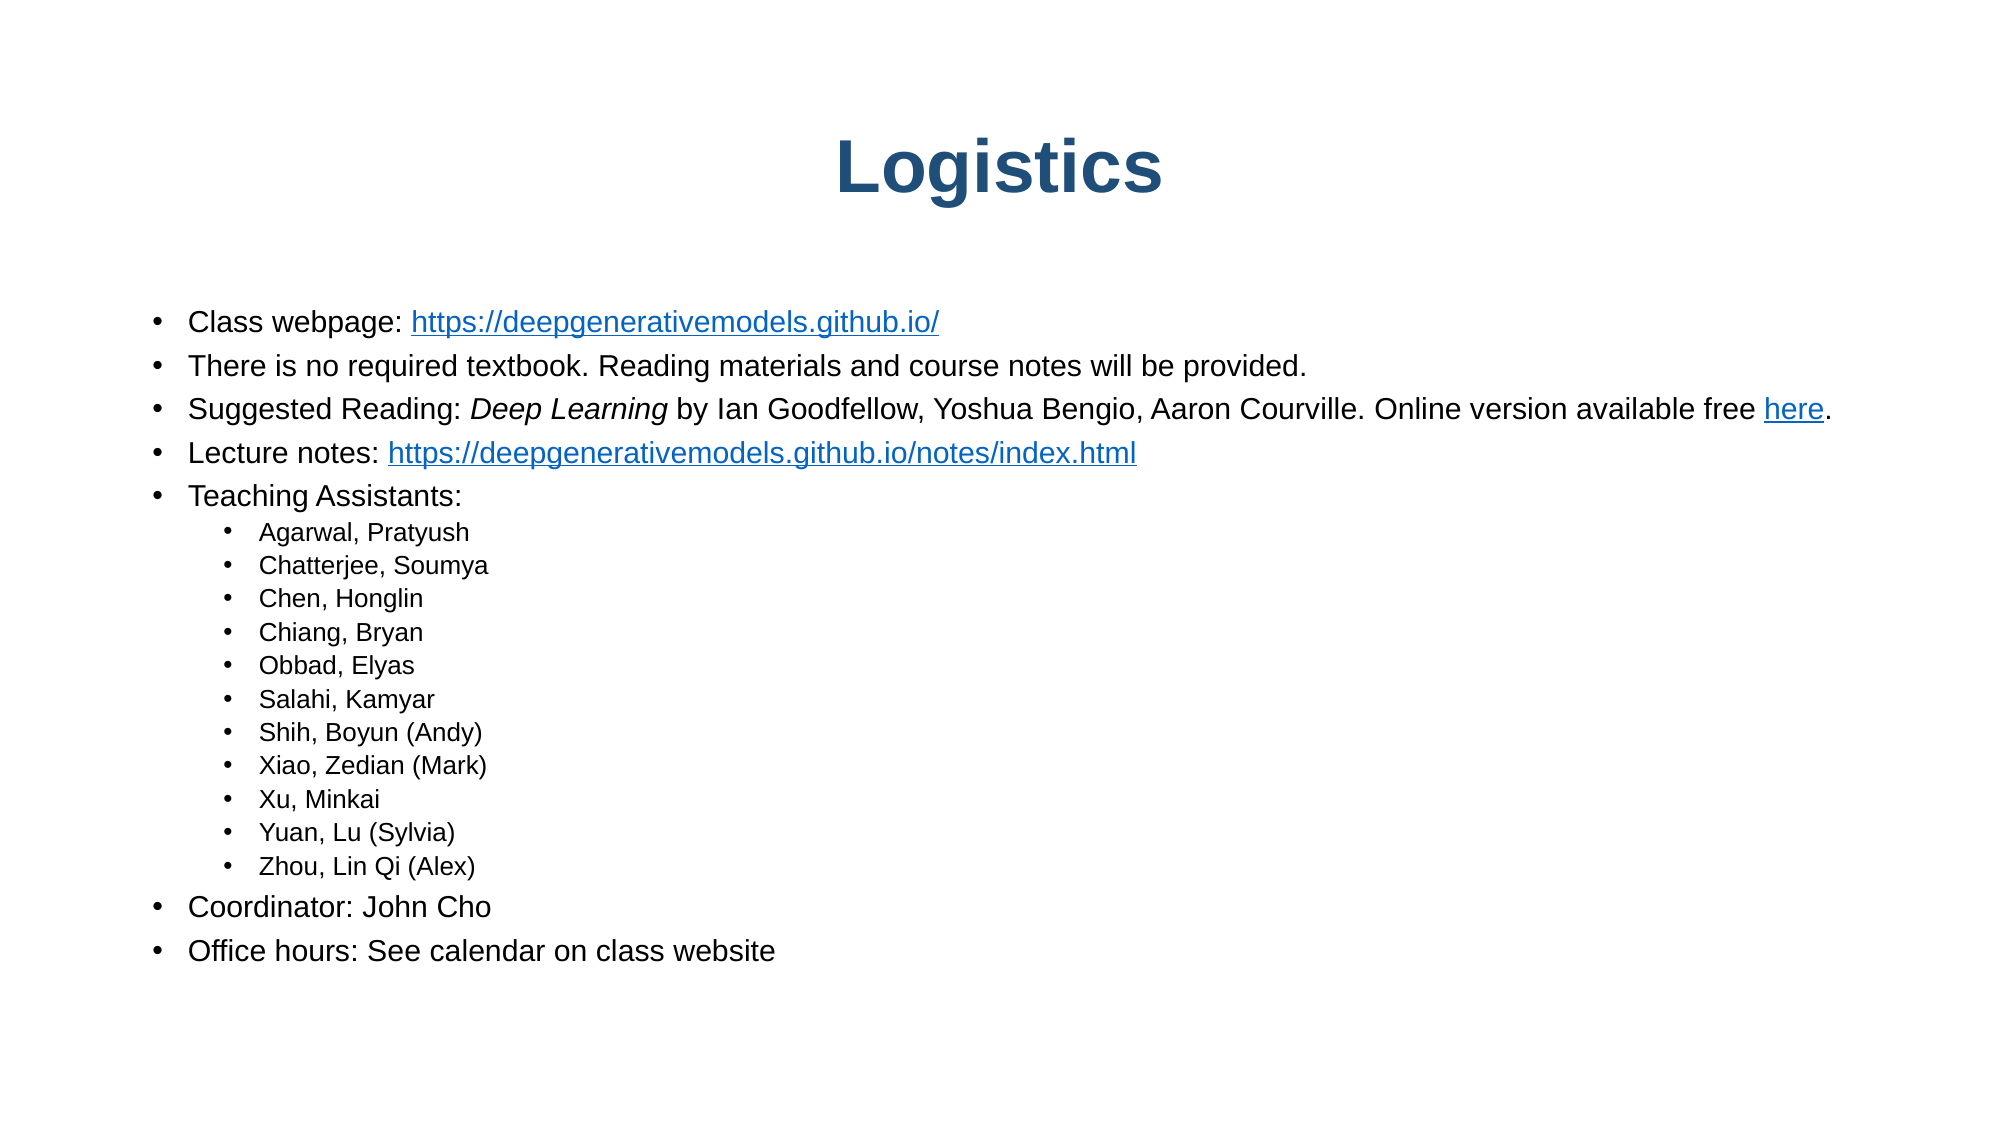

# Logistics
Class webpage: https://deepgenerativemodels.github.io/
There is no required textbook. Reading materials and course notes will be provided.
Suggested Reading: Deep Learning by Ian Goodfellow, Yoshua Bengio, Aaron Courville. Online version available free here.
Lecture notes: https://deepgenerativemodels.github.io/notes/index.html
Teaching Assistants:
Agarwal, Pratyush
Chatterjee, Soumya
Chen, Honglin
Chiang, Bryan
Obbad, Elyas
Salahi, Kamyar
Shih, Boyun (Andy)
Xiao, Zedian (Mark)
Xu, Minkai
Yuan, Lu (Sylvia)
Zhou, Lin Qi (Alex)
Coordinator: John Cho
Office hours: See calendar on class website